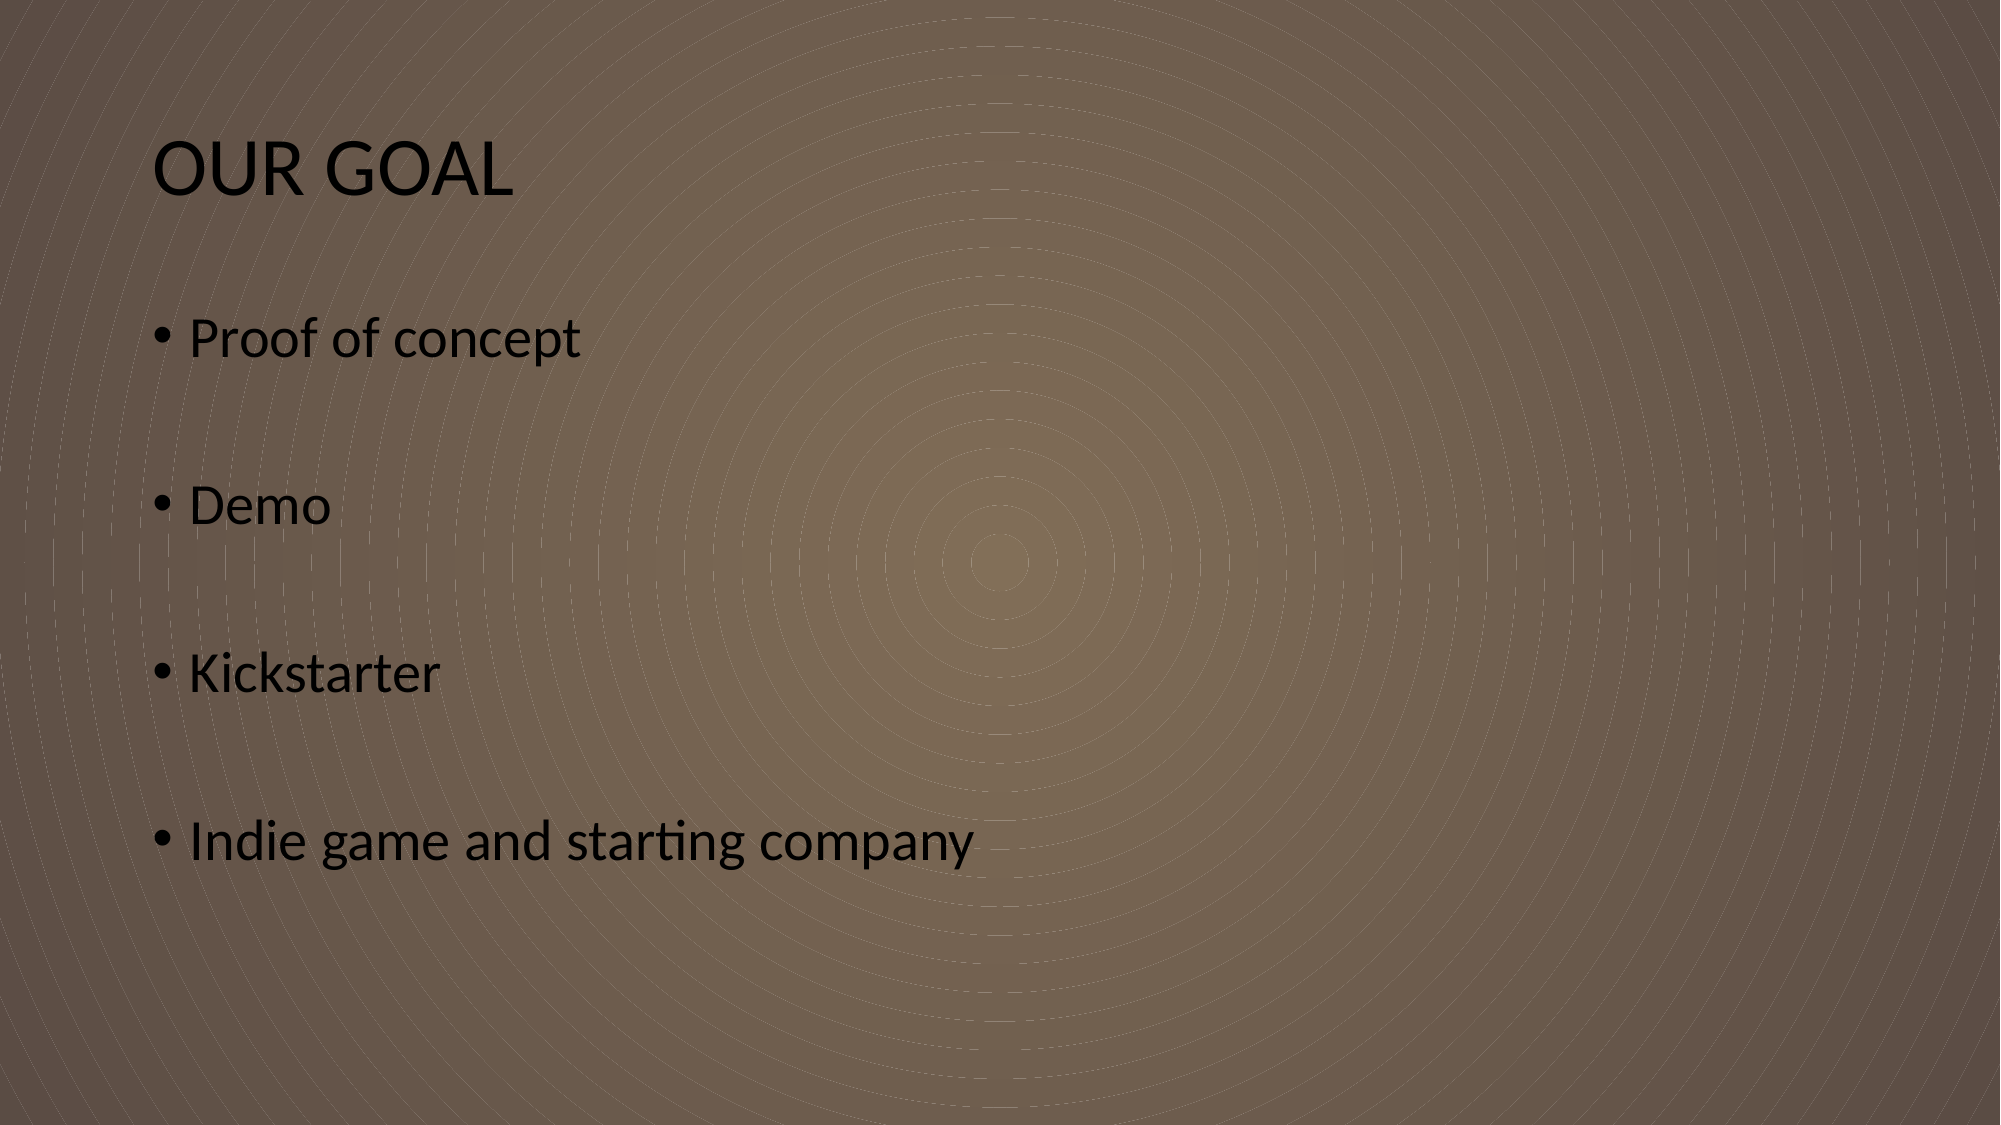

# OUR GOAL
Proof of concept

Demo

Kickstarter

Indie game and starting company